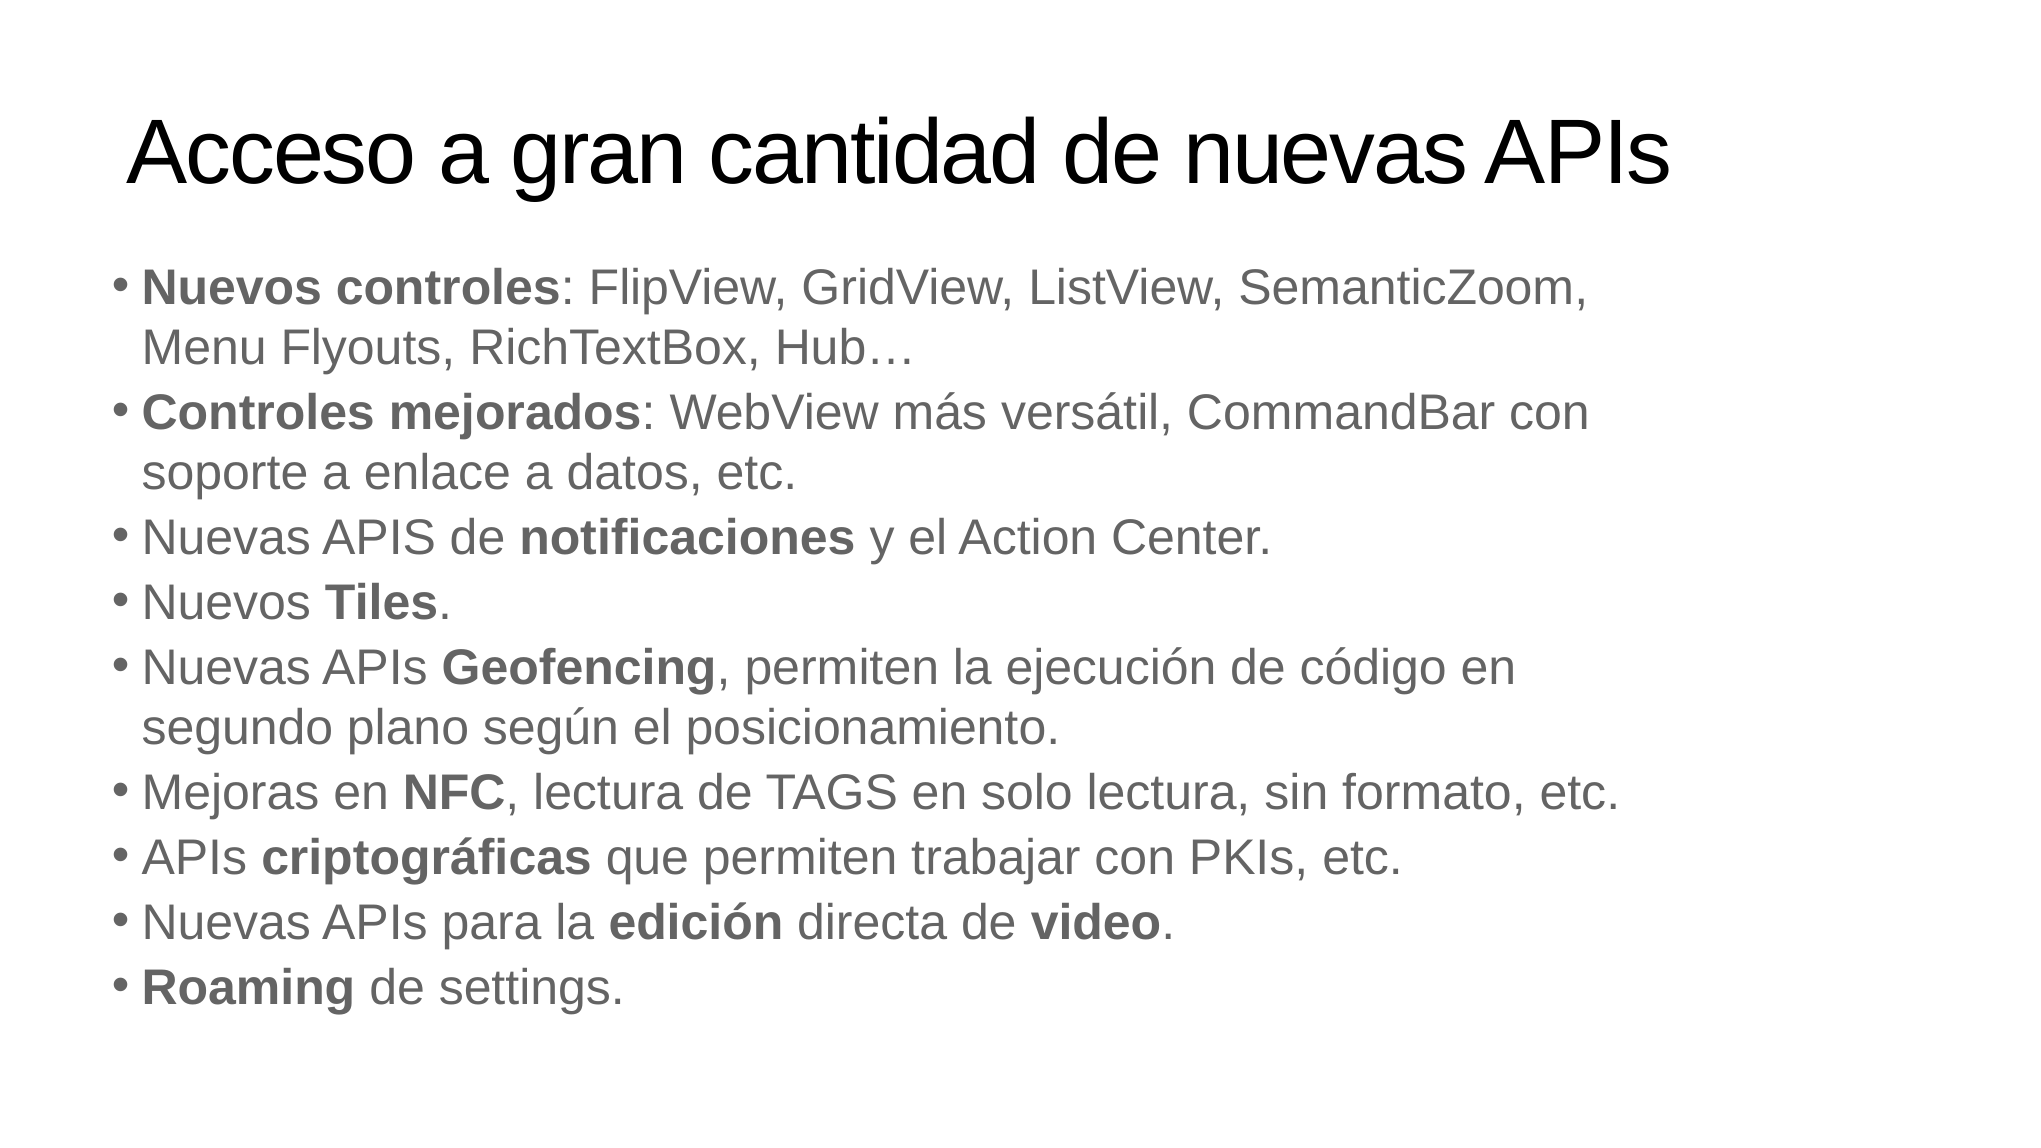

# Acceso a gran cantidad de nuevas APIs
Nuevos controles: FlipView, GridView, ListView, SemanticZoom, Menu Flyouts, RichTextBox, Hub…
Controles mejorados: WebView más versátil, CommandBar con soporte a enlace a datos, etc.
Nuevas APIS de notificaciones y el Action Center.
Nuevos Tiles.
Nuevas APIs Geofencing, permiten la ejecución de código en segundo plano según el posicionamiento.
Mejoras en NFC, lectura de TAGS en solo lectura, sin formato, etc.
APIs criptográficas que permiten trabajar con PKIs, etc.
Nuevas APIs para la edición directa de video.
Roaming de settings.